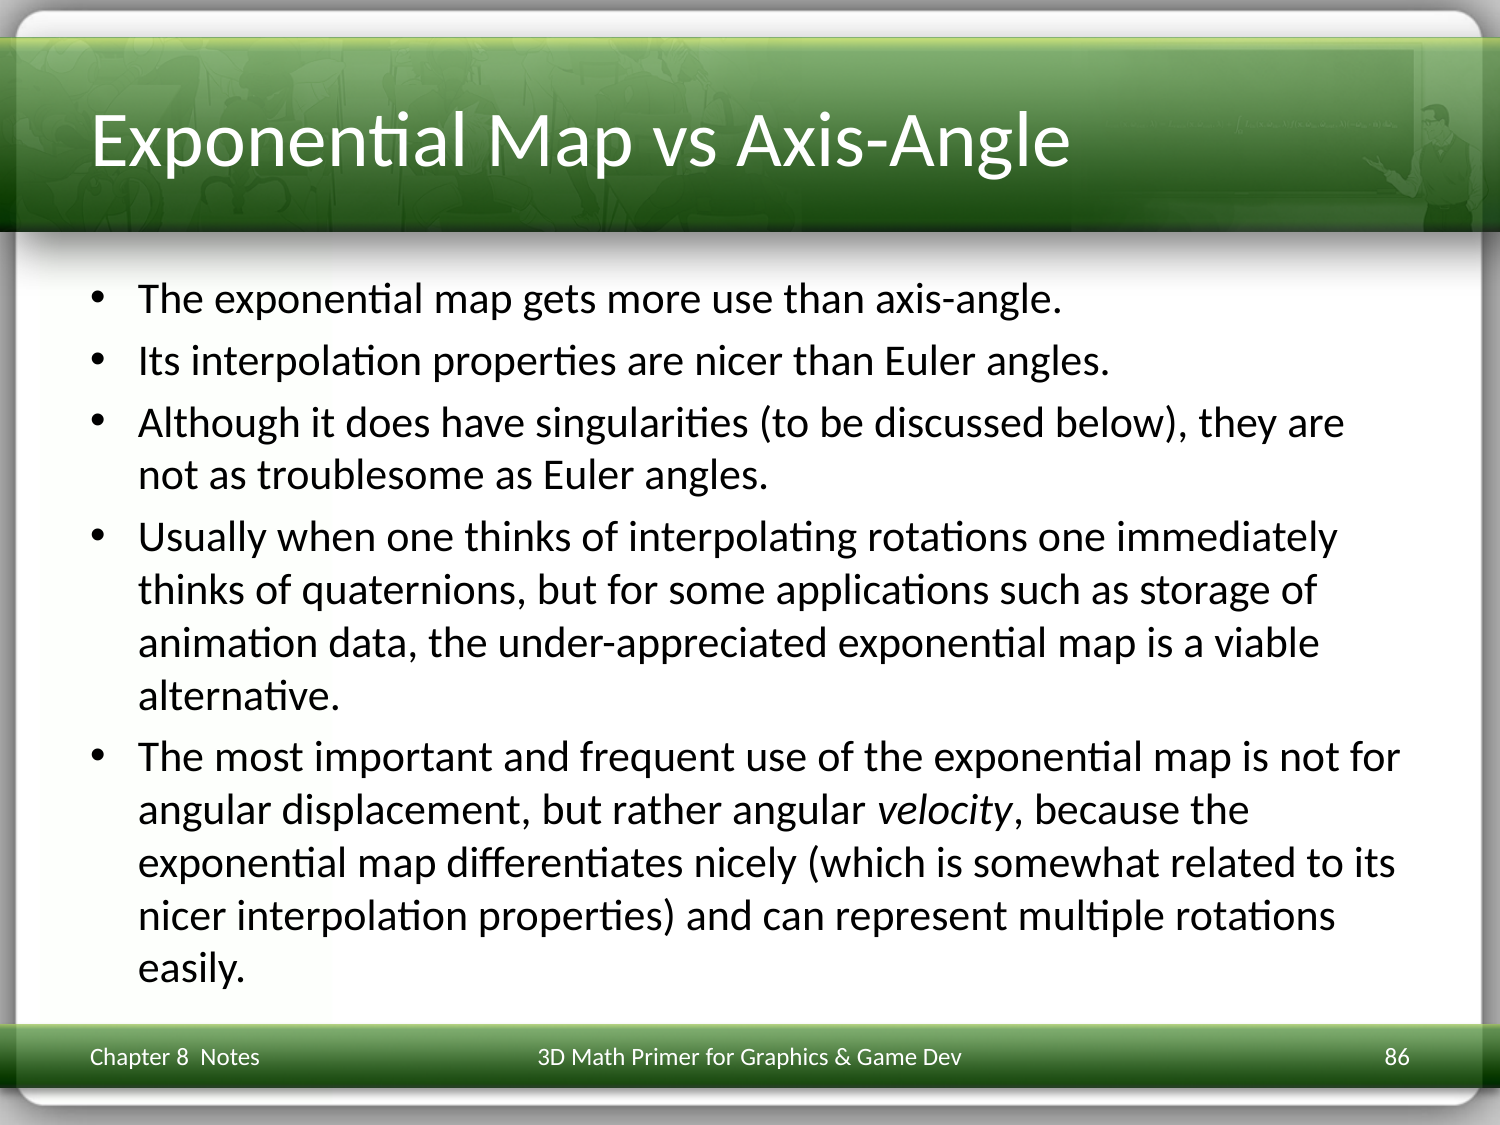

# Exponential Map vs Axis-Angle
The exponential map gets more use than axis-angle.
Its interpolation properties are nicer than Euler angles.
Although it does have singularities (to be discussed below), they are not as troublesome as Euler angles.
Usually when one thinks of interpolating rotations one immediately thinks of quaternions, but for some applications such as storage of animation data, the under-appreciated exponential map is a viable alternative.
The most important and frequent use of the exponential map is not for angular displacement, but rather angular velocity, because the exponential map differentiates nicely (which is somewhat related to its nicer interpolation properties) and can represent multiple rotations easily.
Chapter 8  Notes
3D Math Primer for Graphics & Game Dev
86